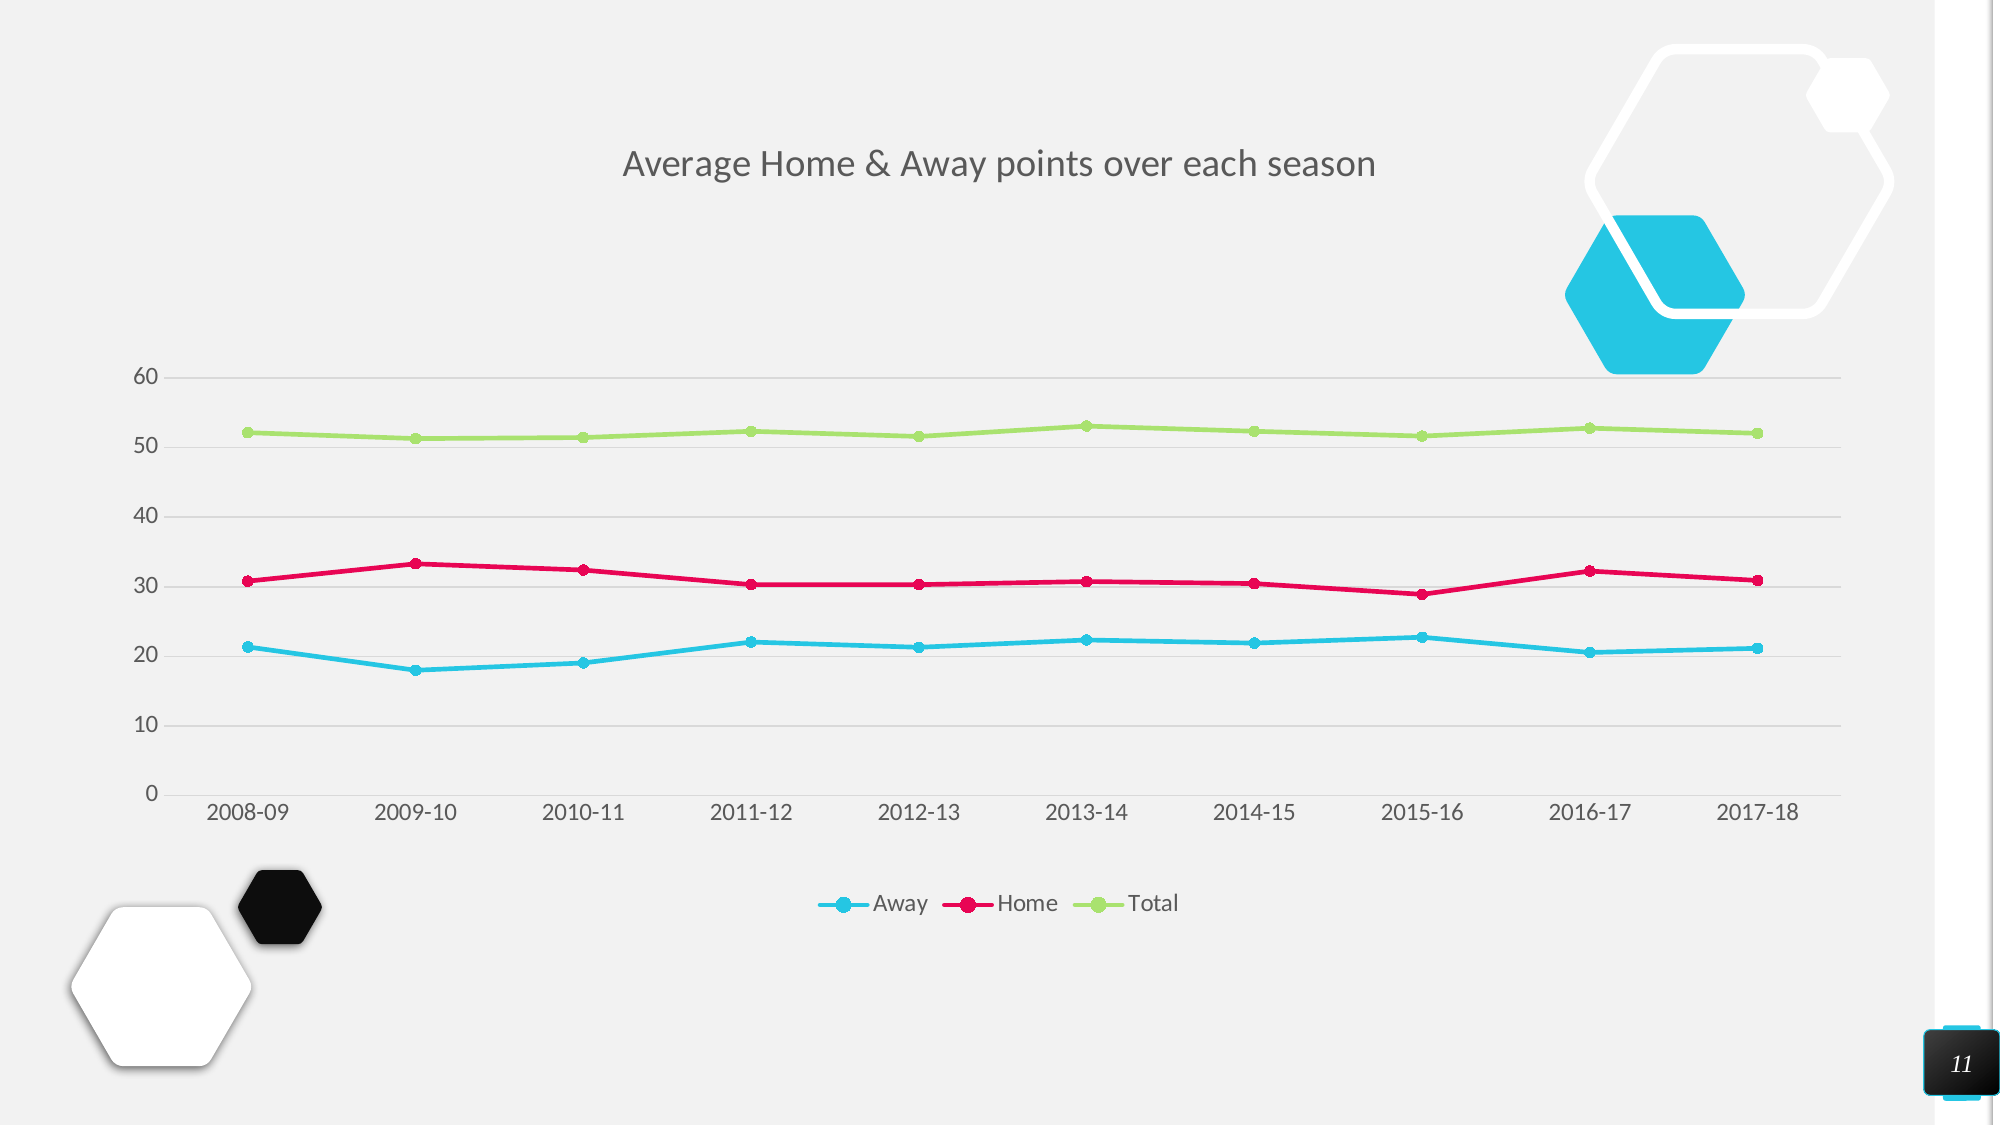

### Chart: Average Home & Away points over each season

| Category | Away | Home | Total |
|---|---|---|---|
| 2008-09 | 21.35 | 30.8 | 52.150000000000006 |
| 2009-10 | 18.0 | 33.3 | 51.3 |
| 2010-11 | 19.05 | 32.4 | 51.45 |
| 2011-12 | 22.05 | 30.3 | 52.35 |
| 2012-13 | 21.3 | 30.3 | 51.6 |
| 2013-14 | 22.35 | 30.75 | 53.1 |
| 2014-15 | 21.9 | 30.45 | 52.349999999999994 |
| 2015-16 | 22.75 | 28.9 | 51.65 |
| 2016-17 | 20.55 | 32.25 | 52.8 |
| 2017-18 | 21.15 | 30.9 | 52.05 |
11